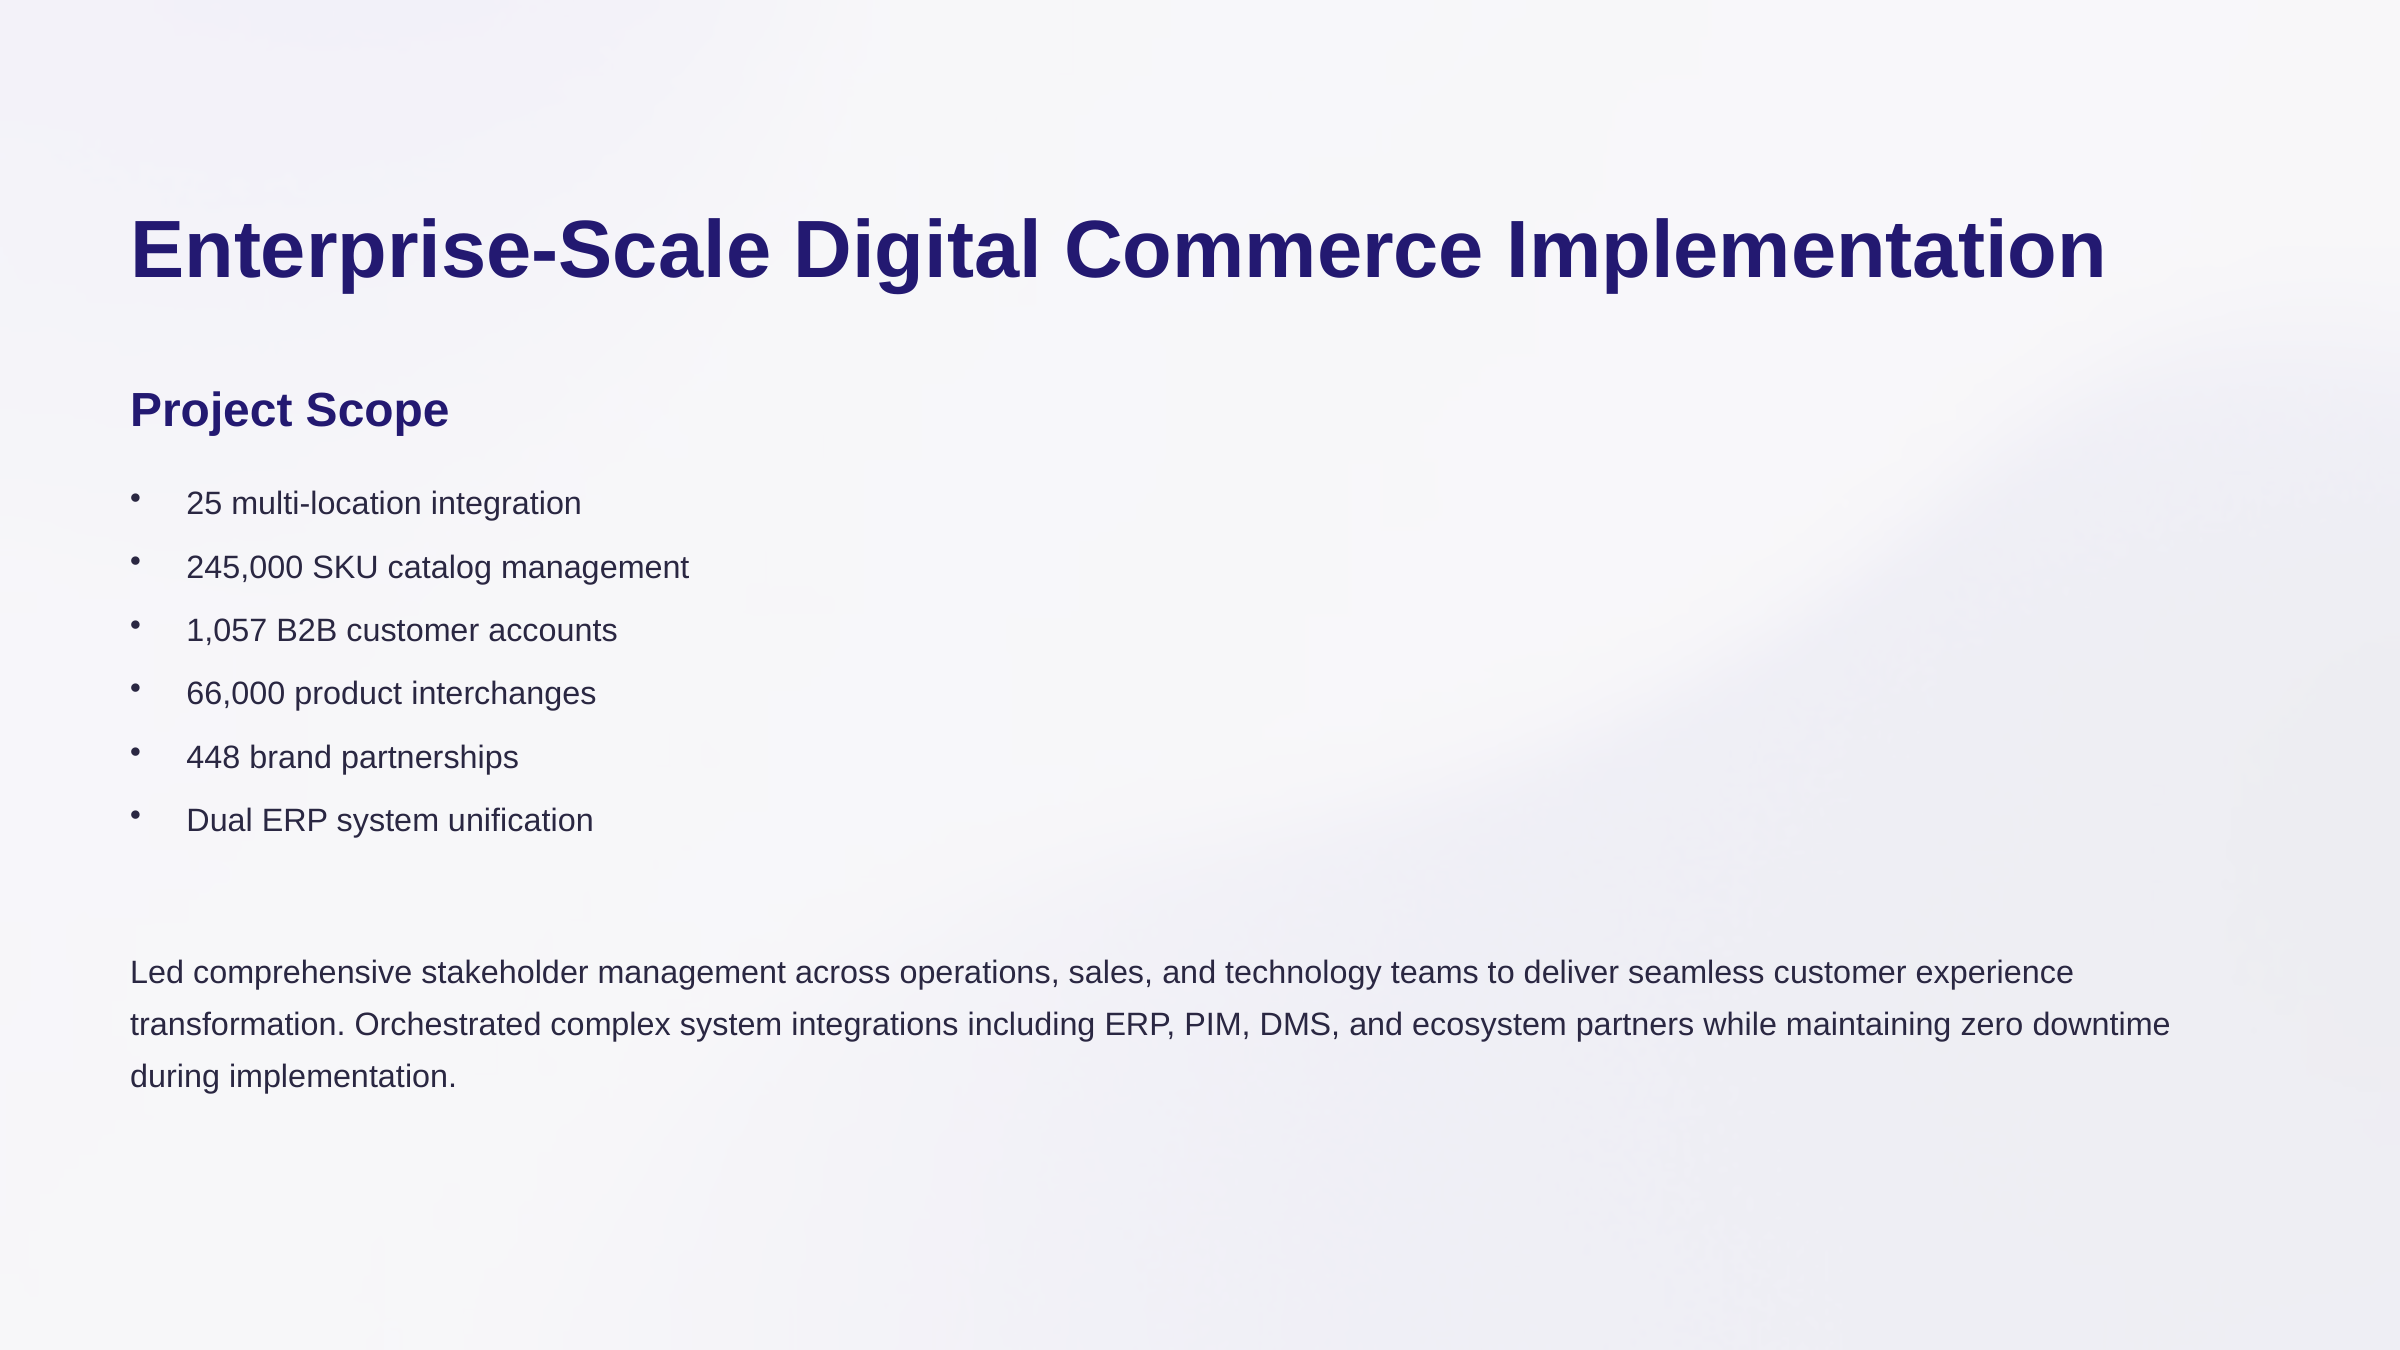

Enterprise-Scale Digital Commerce Implementation
Project Scope
25 multi-location integration
245,000 SKU catalog management
1,057 B2B customer accounts
66,000 product interchanges
448 brand partnerships
Dual ERP system unification
Led comprehensive stakeholder management across operations, sales, and technology teams to deliver seamless customer experience transformation. Orchestrated complex system integrations including ERP, PIM, DMS, and ecosystem partners while maintaining zero downtime during implementation.